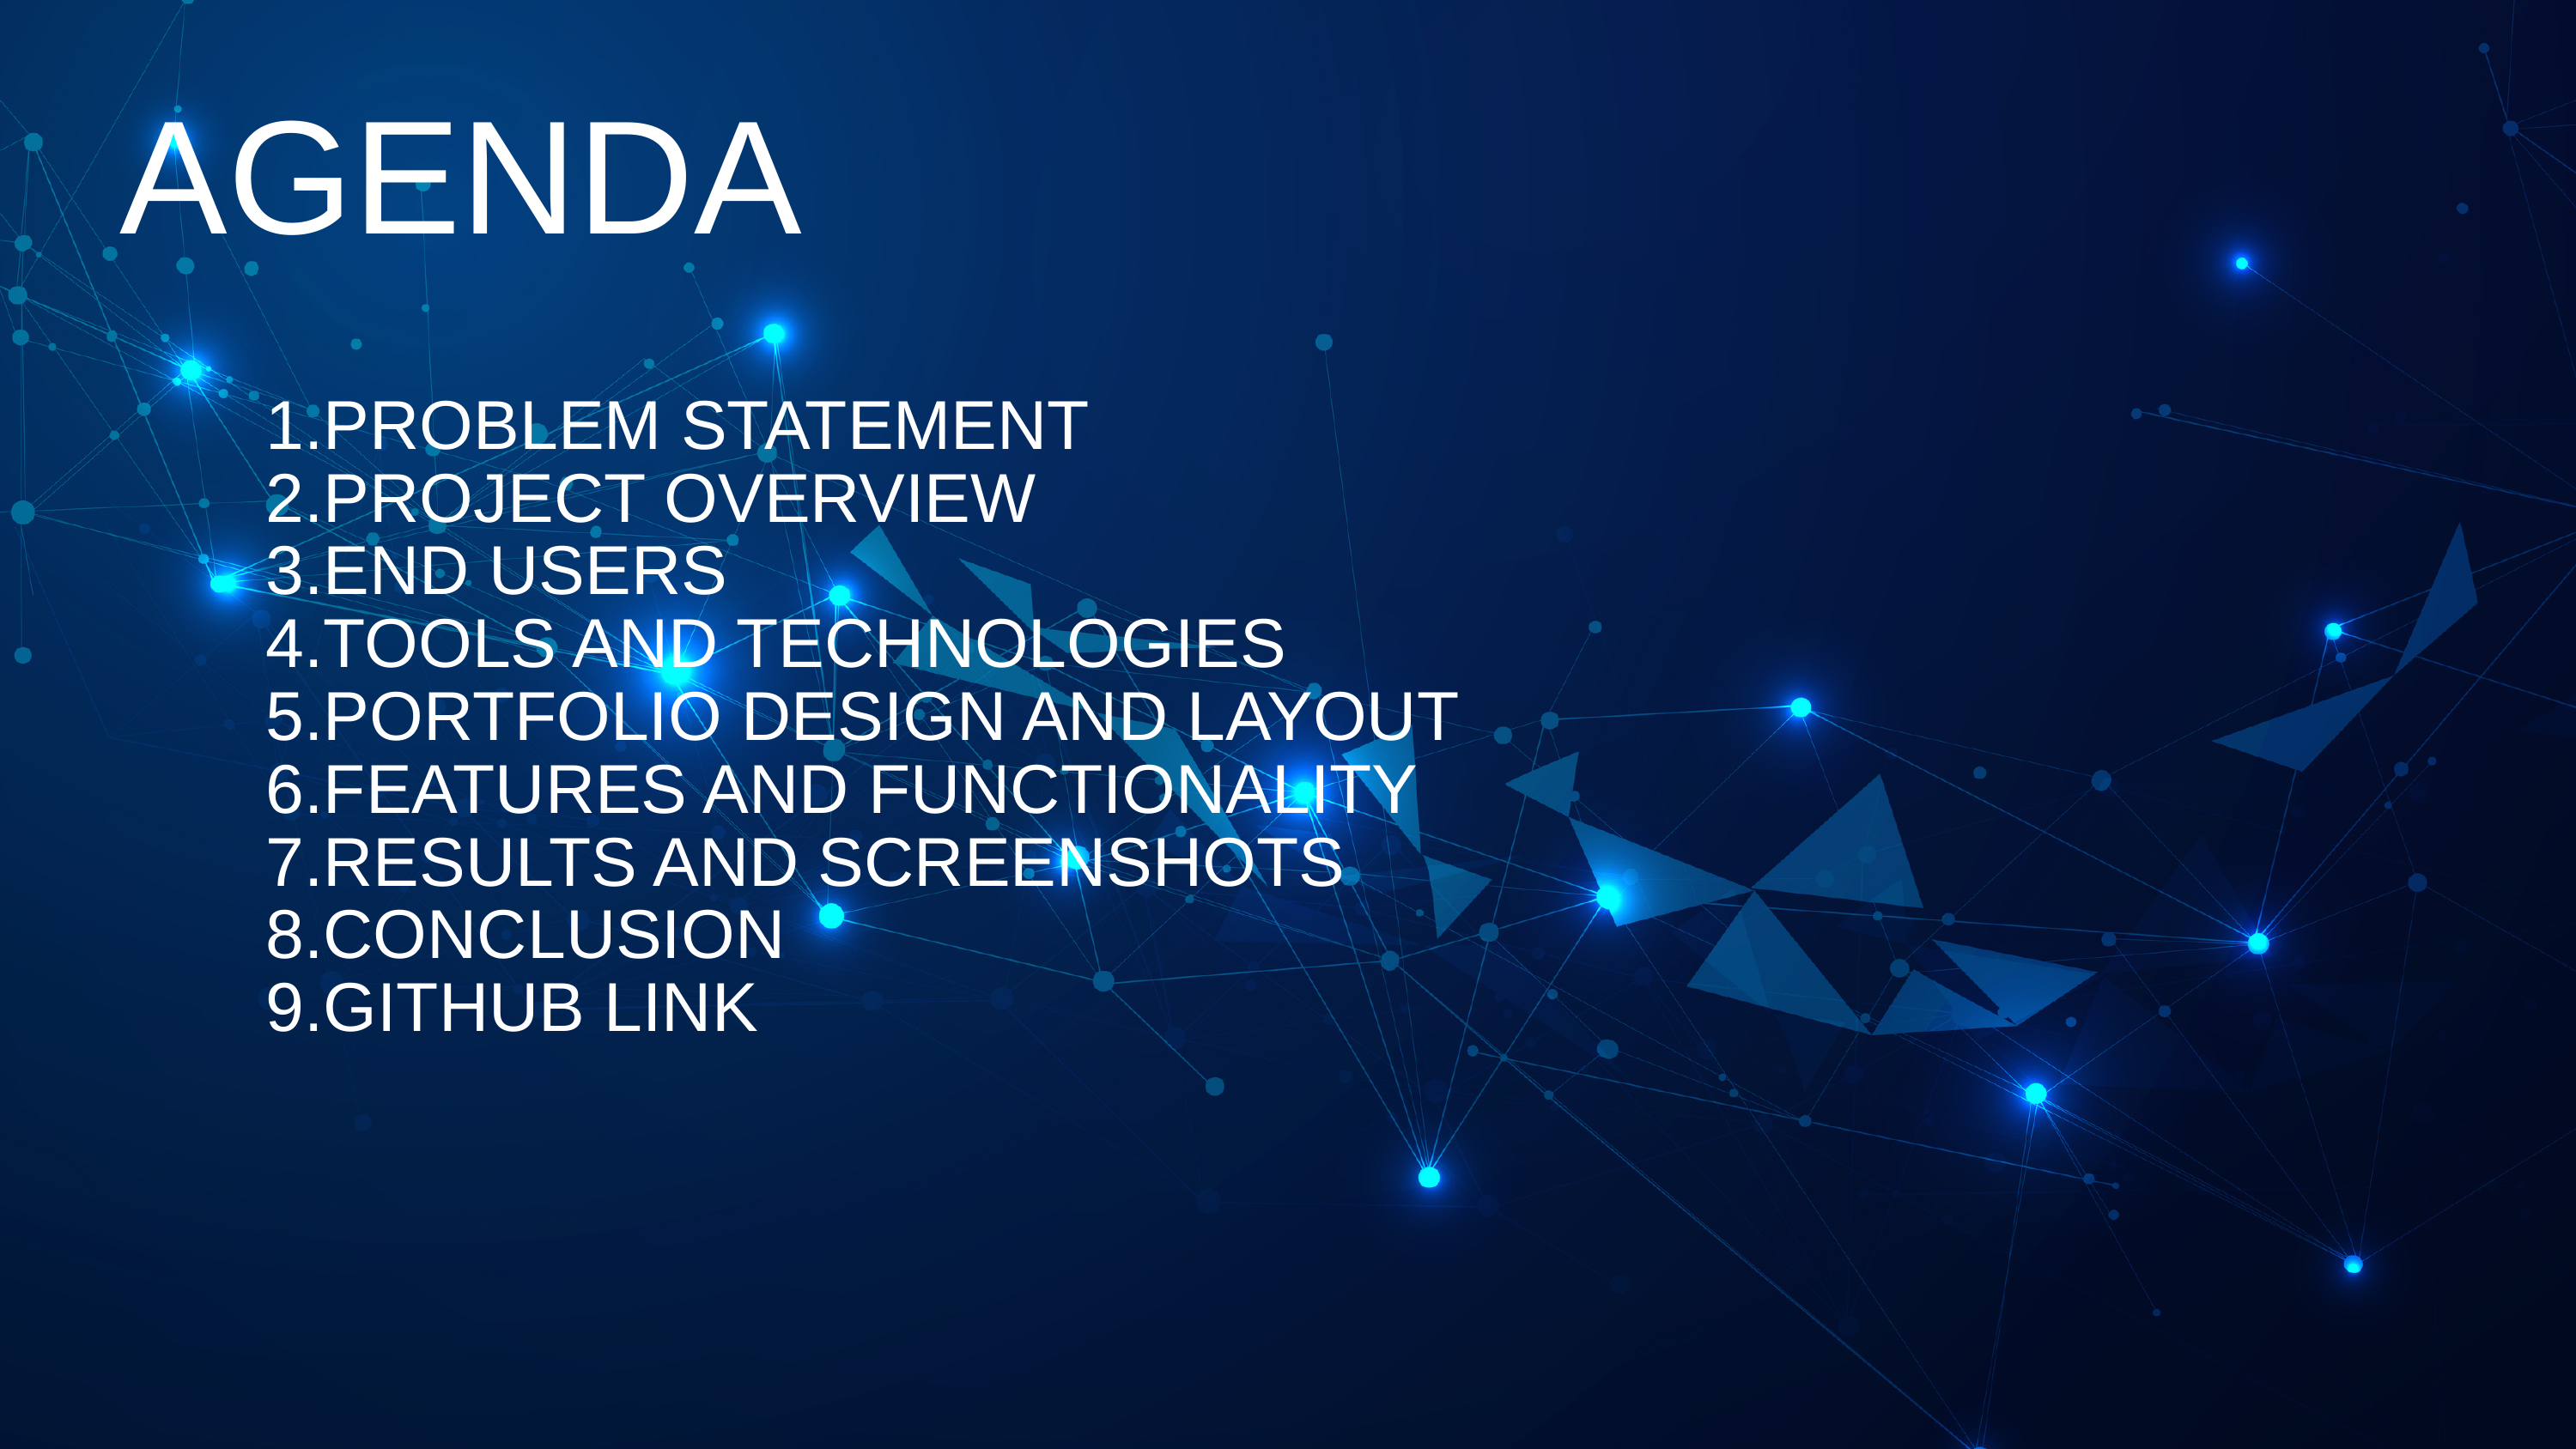

AGENDA
1.PROBLEM STATEMENT
2.PROJECT OVERVIEW
3.END USERS
4.TOOLS AND TECHNOLOGIES
5.PORTFOLIO DESIGN AND LAYOUT
6.FEATURES AND FUNCTIONALITY
7.RESULTS AND SCREENSHOTS
8.CONCLUSION
9.GITHUB LINK